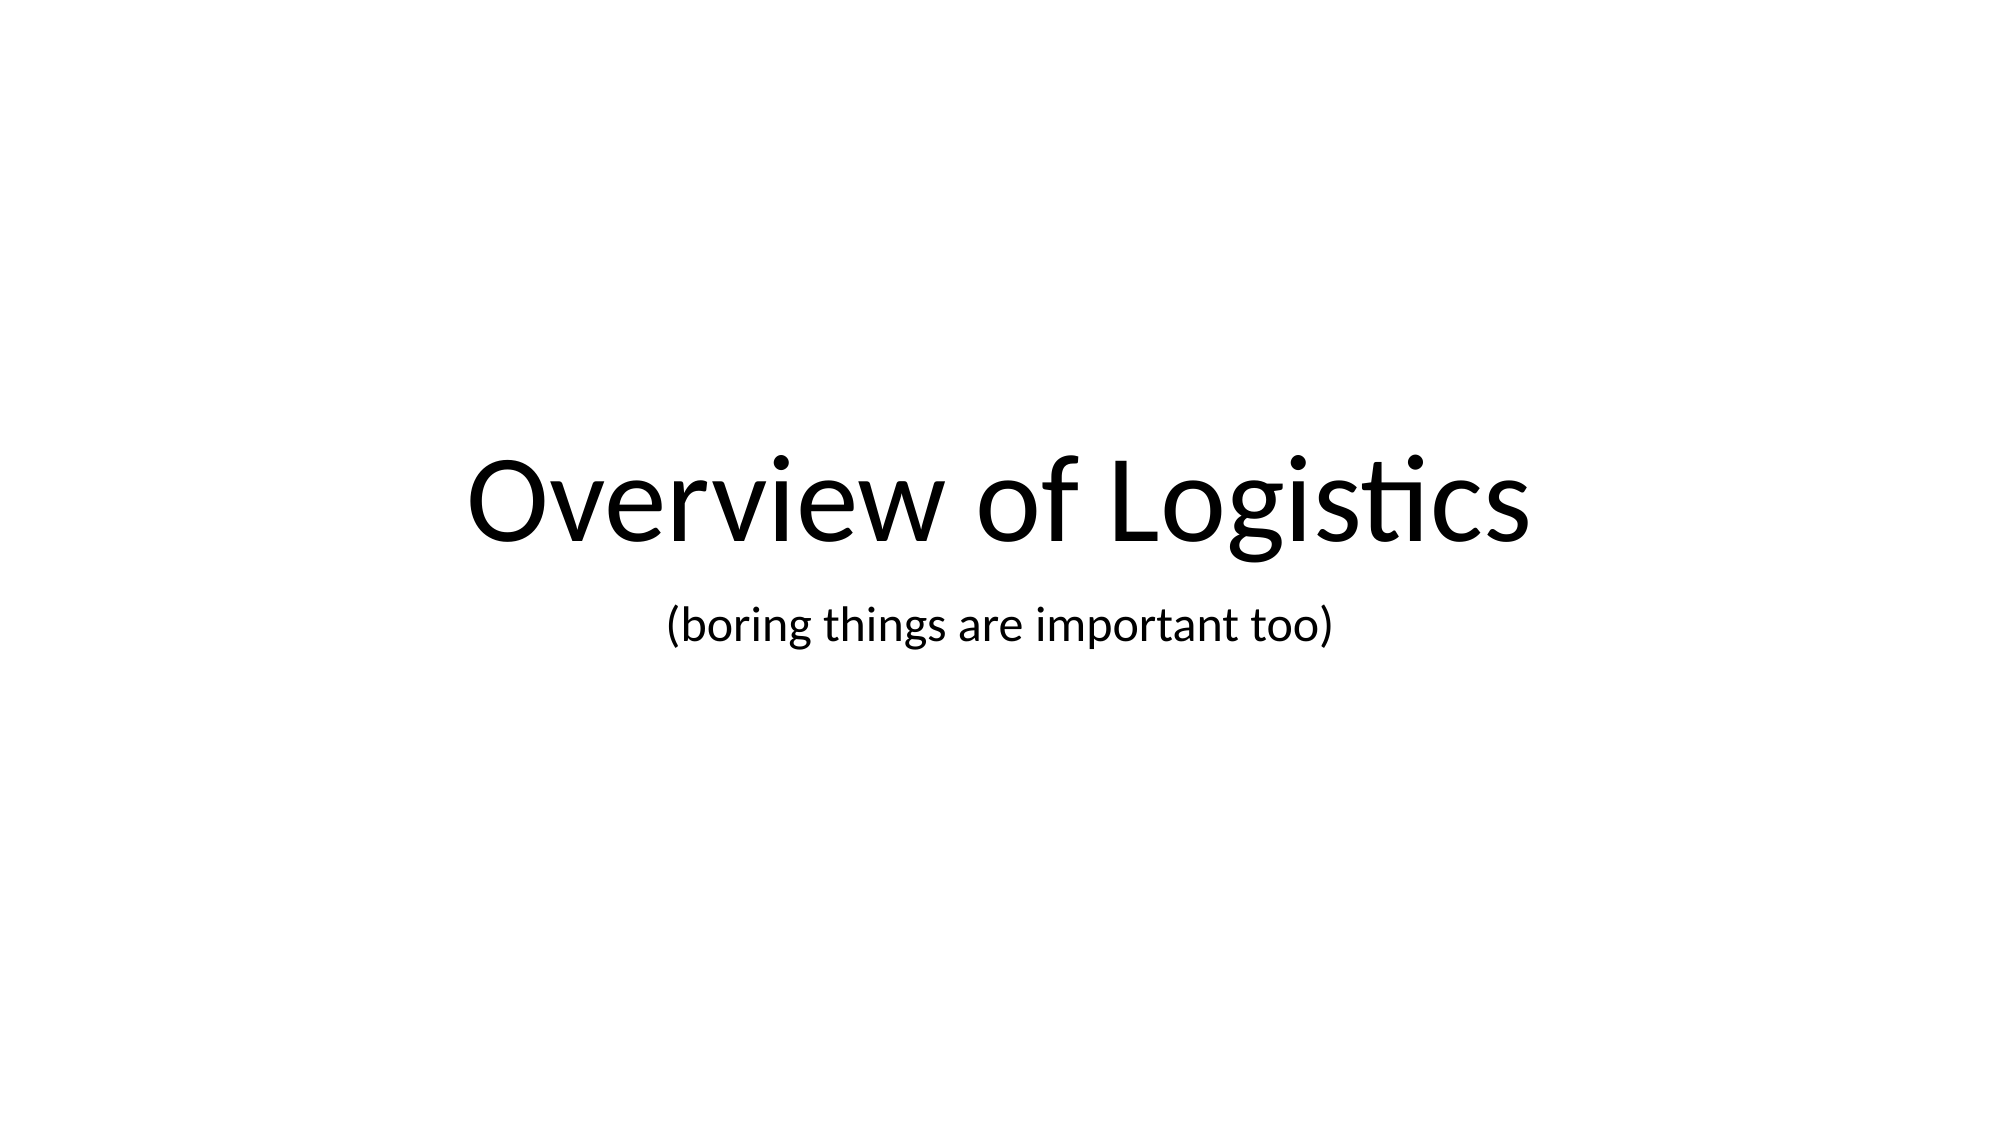

# Overview of Logistics
(boring things are important too)